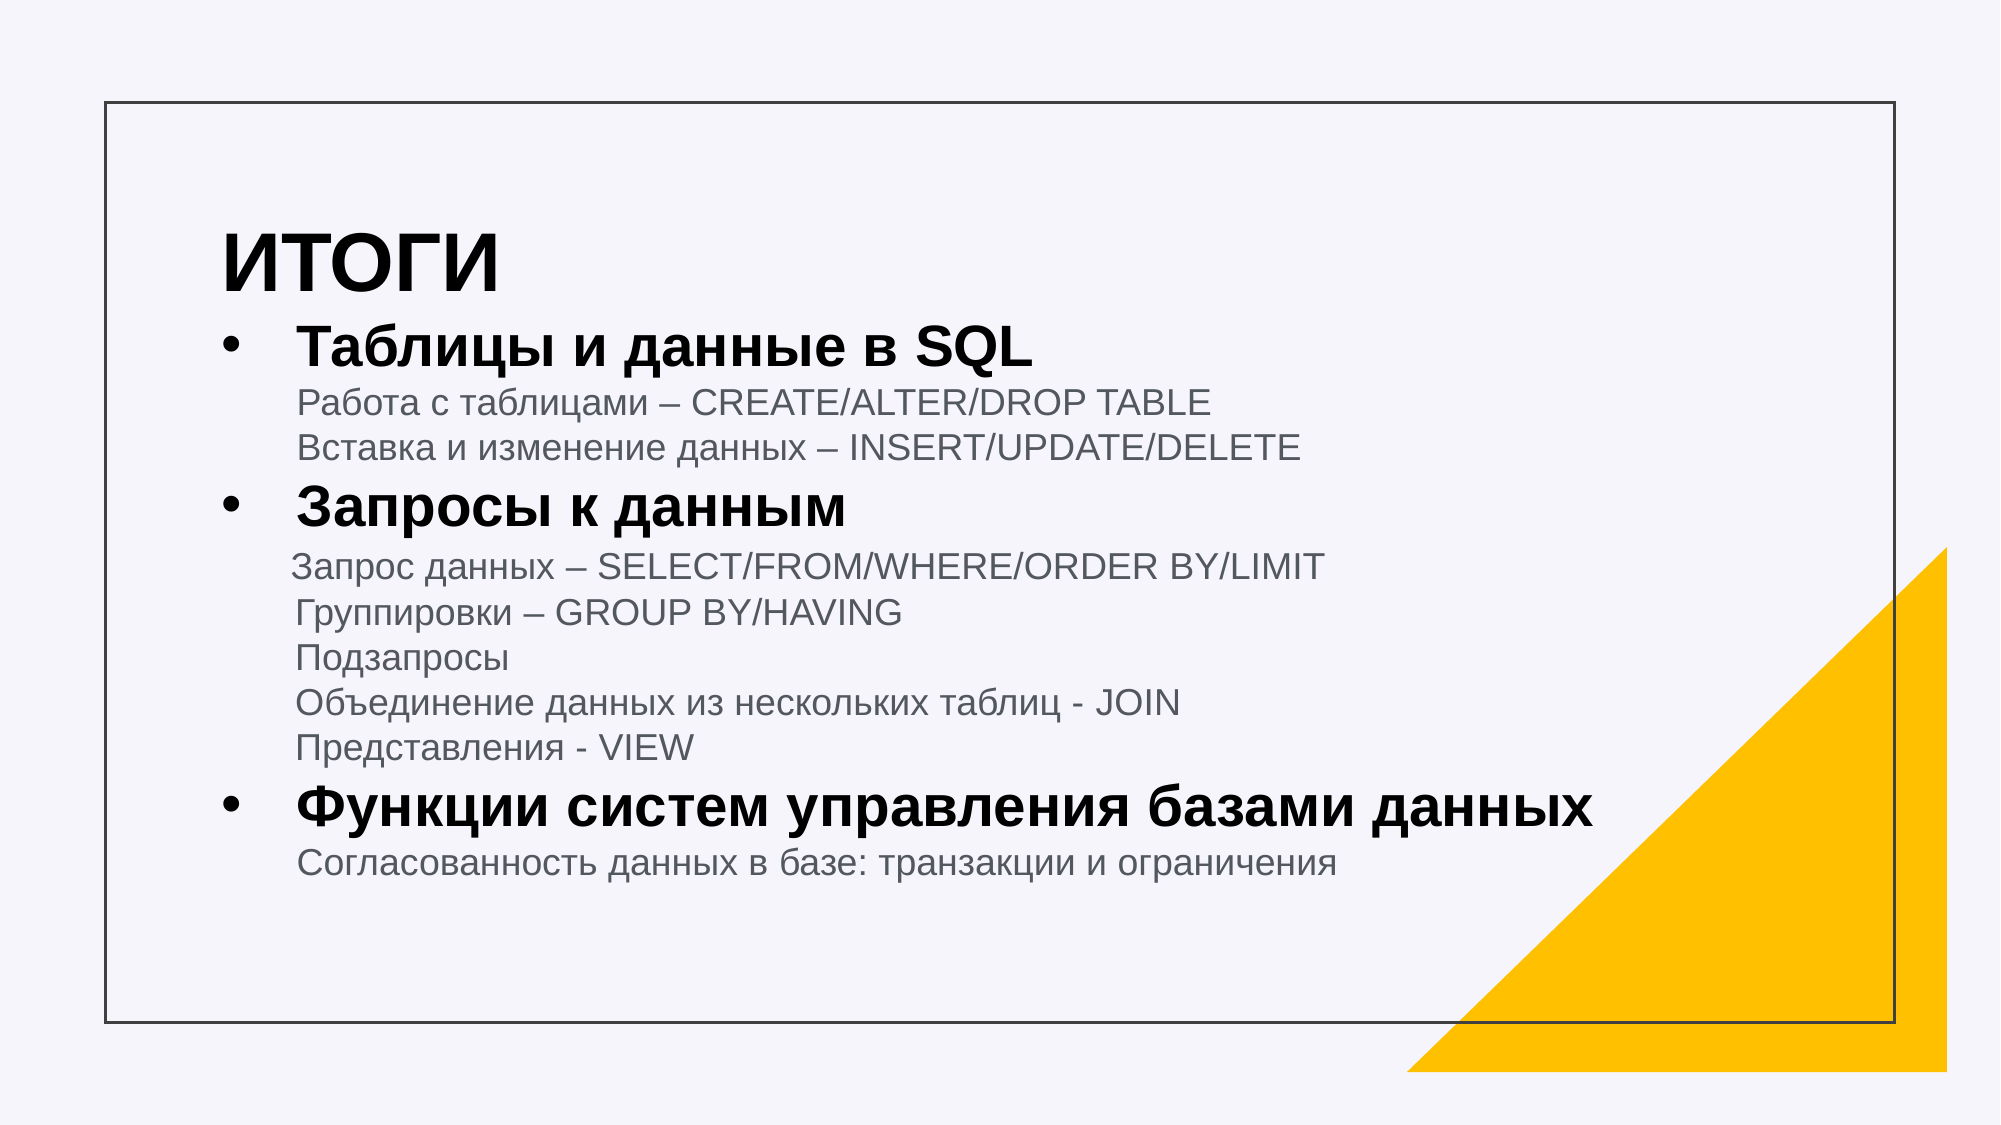

ИТОГИ
Таблицы и данные в SQL
Работа с таблицами – CREATE/ALTER/DROP TABLE
Вставка и изменение данных – INSERT/UPDATE/DELETE
Запросы к данным
      Запрос данных – SELECT/FROM/WHERE/ORDER BY/LIMIT
       Группировки – GROUP BY/HAVING
       Подзапросы
       Объединение данных из нескольких таблиц - JOIN
       Представления - VIEW
Функции систем управления базами данных
Согласованность данных в базе: транзакции и ограничения